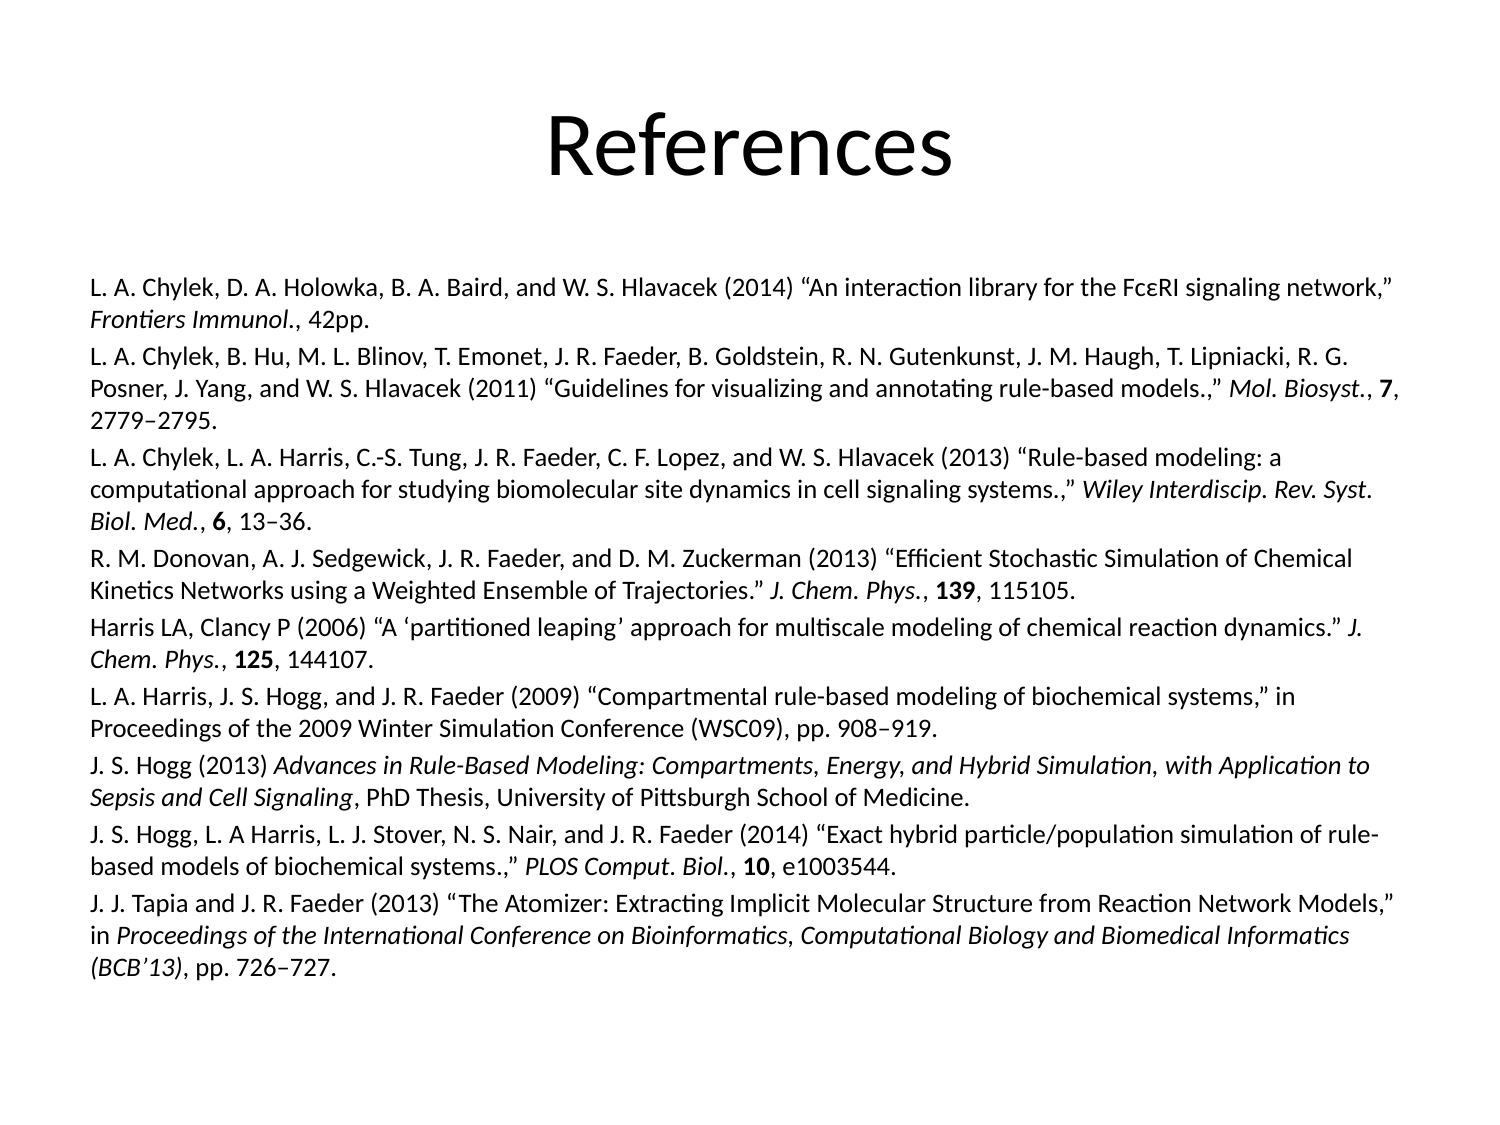

# References
L. A. Chylek, D. A. Holowka, B. A. Baird, and W. S. Hlavacek (2014) “An interaction library for the FcεRI signaling network,” Frontiers Immunol., 42pp.
L. A. Chylek, B. Hu, M. L. Blinov, T. Emonet, J. R. Faeder, B. Goldstein, R. N. Gutenkunst, J. M. Haugh, T. Lipniacki, R. G. Posner, J. Yang, and W. S. Hlavacek (2011) “Guidelines for visualizing and annotating rule-based models.,” Mol. Biosyst., 7, 2779–2795.
L. A. Chylek, L. A. Harris, C.-S. Tung, J. R. Faeder, C. F. Lopez, and W. S. Hlavacek (2013) “Rule-based modeling: a computational approach for studying biomolecular site dynamics in cell signaling systems.,” Wiley Interdiscip. Rev. Syst. Biol. Med., 6, 13–36.
R. M. Donovan, A. J. Sedgewick, J. R. Faeder, and D. M. Zuckerman (2013) “Efficient Stochastic Simulation of Chemical Kinetics Networks using a Weighted Ensemble of Trajectories.” J. Chem. Phys., 139, 115105.
Harris LA, Clancy P (2006) “A ‘partitioned leaping’ approach for multiscale modeling of chemical reaction dynamics.” J. Chem. Phys., 125, 144107.
L. A. Harris, J. S. Hogg, and J. R. Faeder (2009) “Compartmental rule-based modeling of biochemical systems,” in Proceedings of the 2009 Winter Simulation Conference (WSC09), pp. 908–919.
J. S. Hogg (2013) Advances in Rule-Based Modeling: Compartments, Energy, and Hybrid Simulation, with Application to Sepsis and Cell Signaling, PhD Thesis, University of Pittsburgh School of Medicine.
J. S. Hogg, L. A Harris, L. J. Stover, N. S. Nair, and J. R. Faeder (2014) “Exact hybrid particle/population simulation of rule-based models of biochemical systems.,” PLOS Comput. Biol., 10, e1003544.
J. J. Tapia and J. R. Faeder (2013) “The Atomizer: Extracting Implicit Molecular Structure from Reaction Network Models,” in Proceedings of the International Conference on Bioinformatics, Computational Biology and Biomedical Informatics (BCB’13), pp. 726–727.